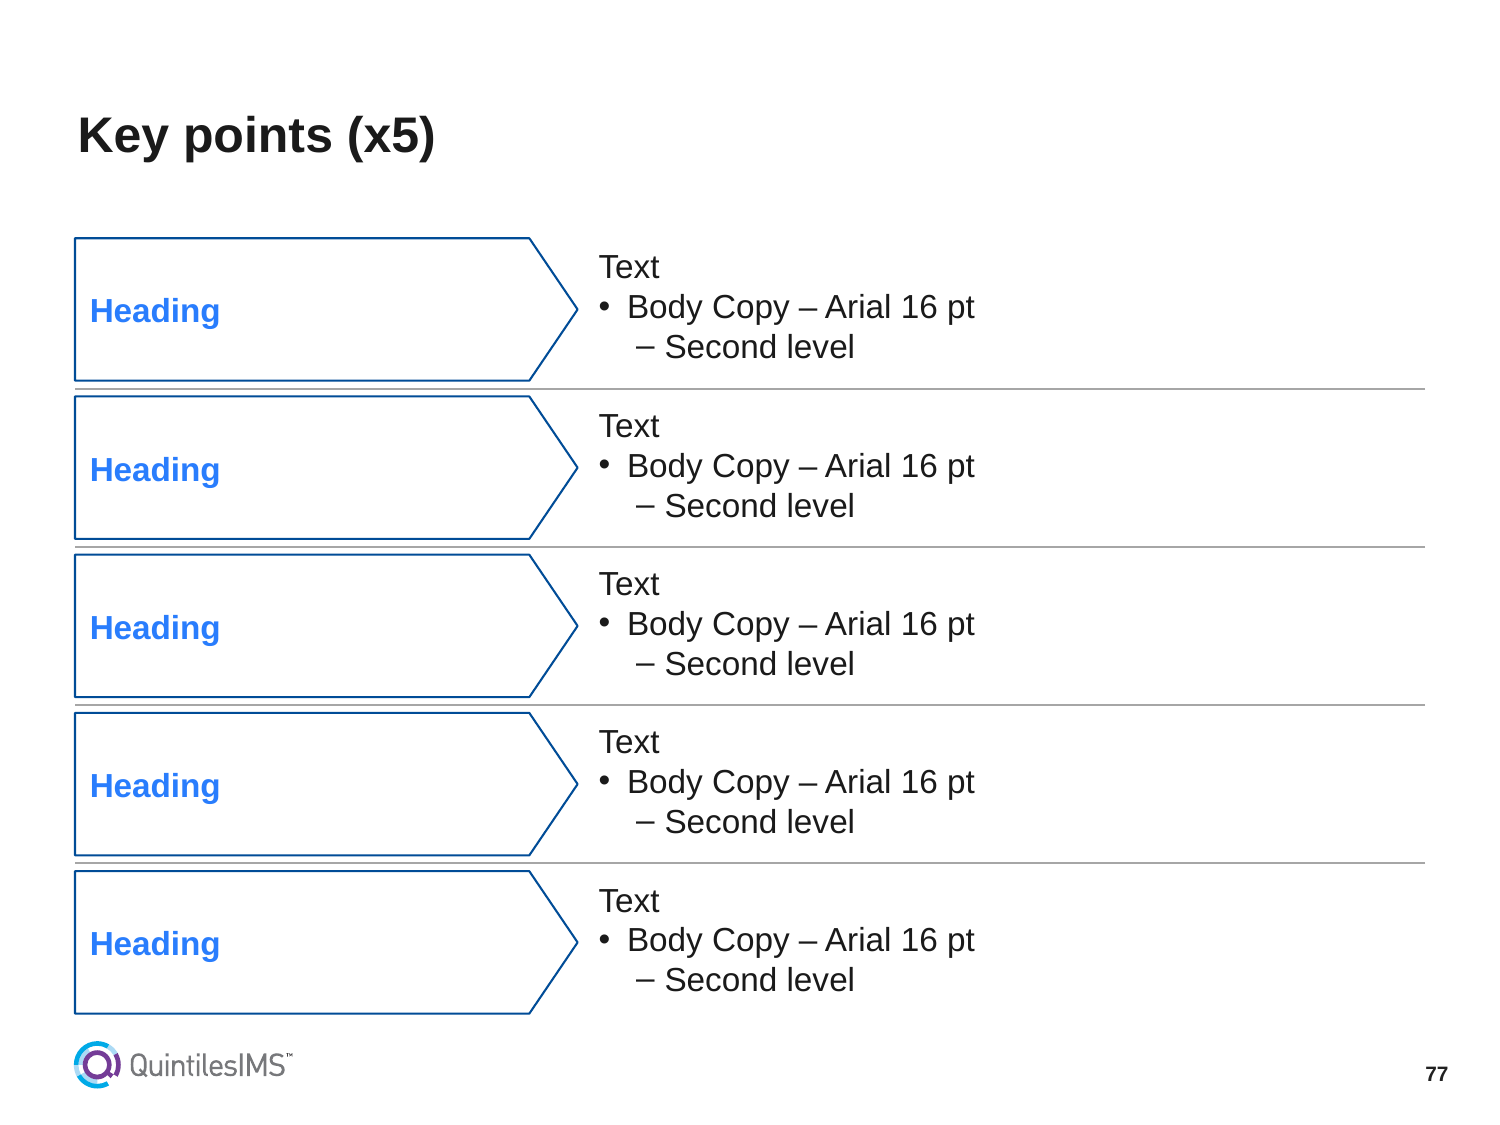

# Key points (x5)
Text
Body Copy – Arial 16 pt
Second level
Heading
Heading
Text
Body Copy – Arial 16 pt
Second level
Heading
Text
Body Copy – Arial 16 pt
Second level
Heading
Text
Body Copy – Arial 16 pt
Second level
Heading
Text
Body Copy – Arial 16 pt
Second level